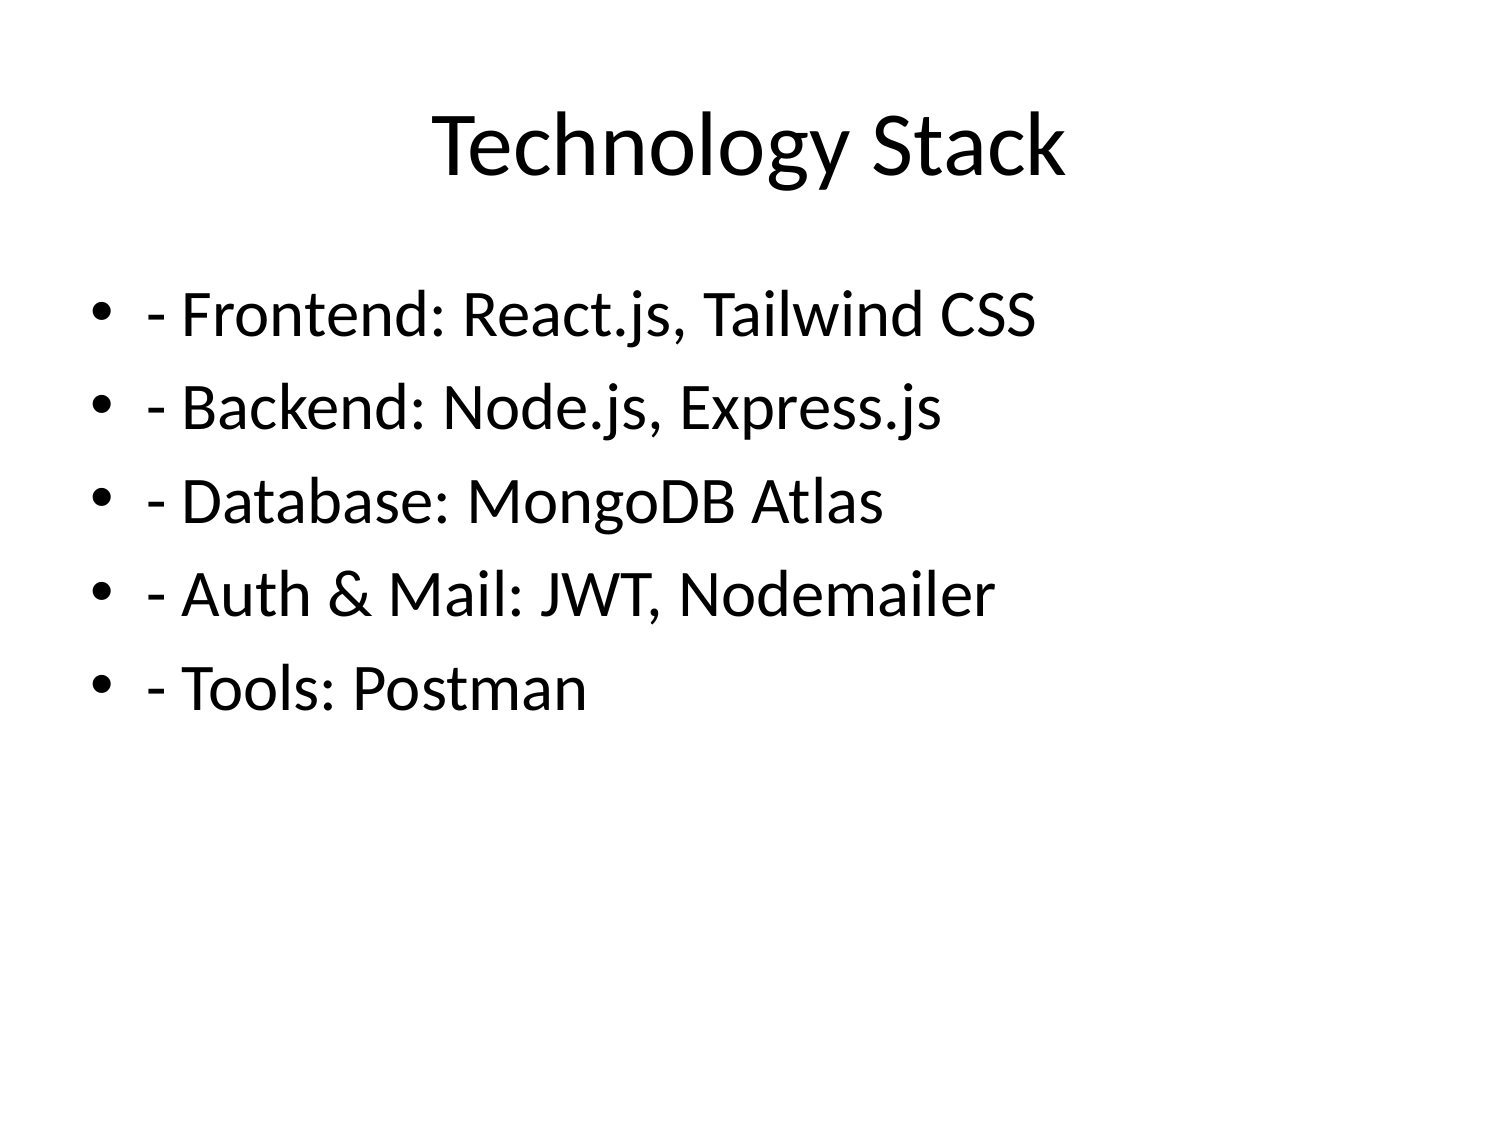

# Technology Stack
- Frontend: React.js, Tailwind CSS
- Backend: Node.js, Express.js
- Database: MongoDB Atlas
- Auth & Mail: JWT, Nodemailer
- Tools: Postman